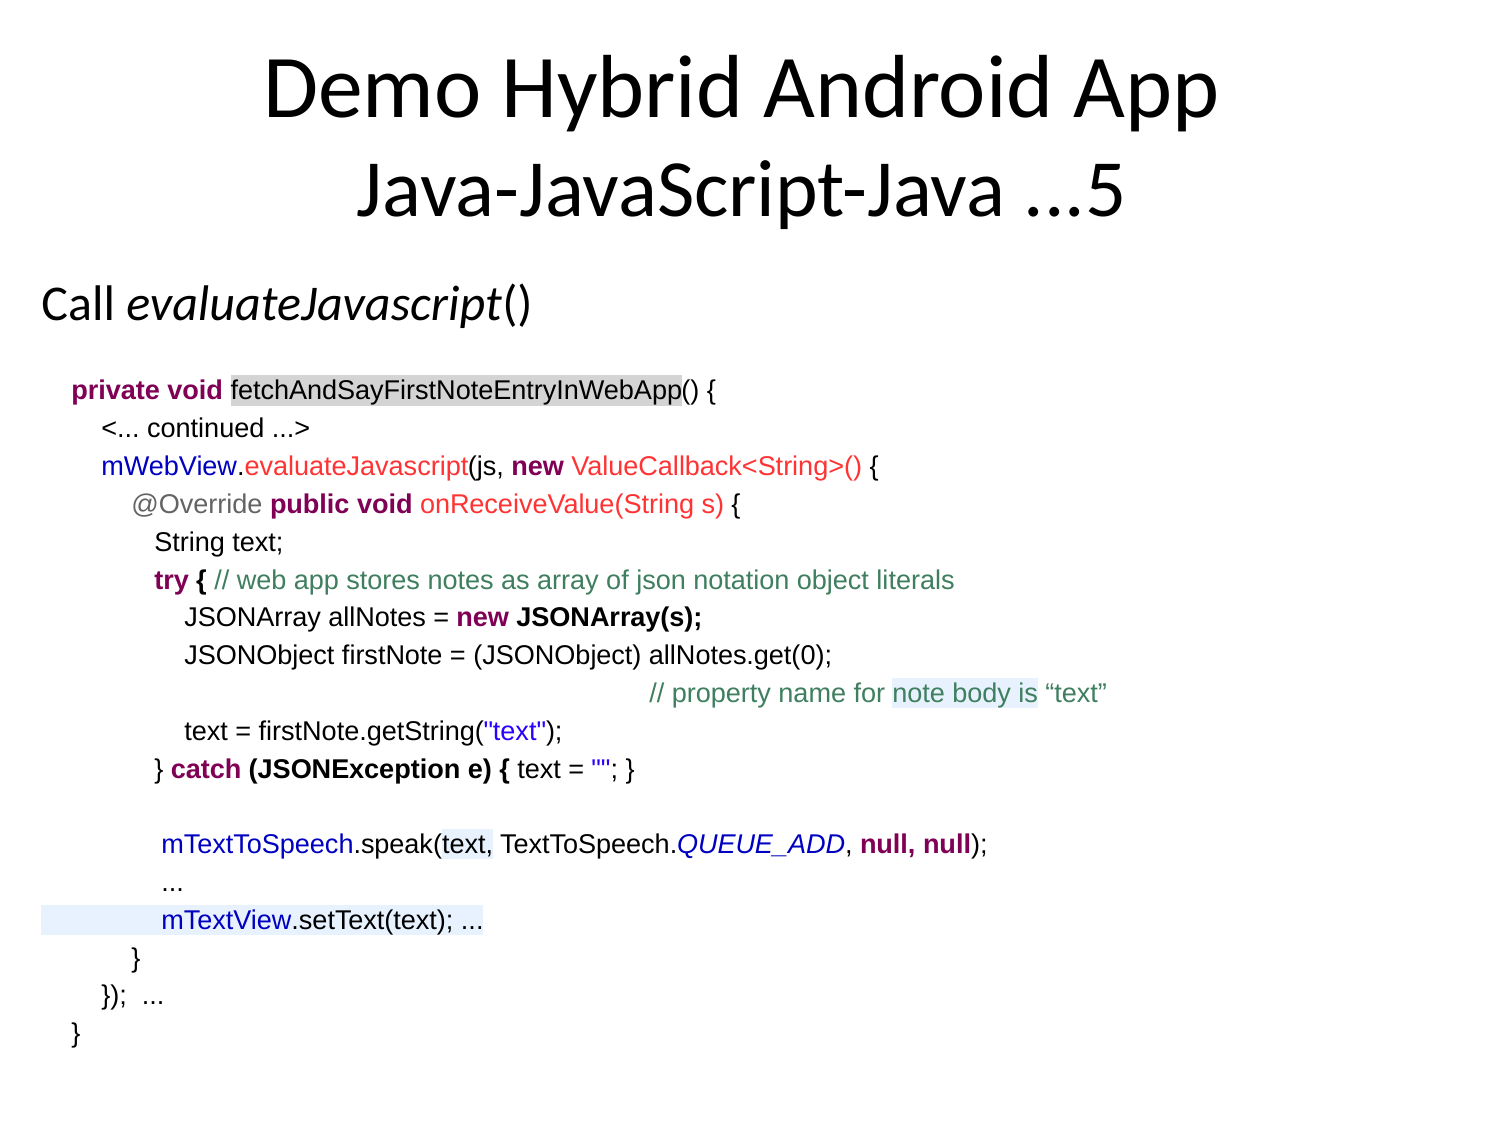

# Demo Hybrid Android App Java-JavaScript-Java ...5
Call evaluateJavascript()

    private void fetchAndSayFirstNoteEntryInWebApp() {
        <... continued ...>
        mWebView.evaluateJavascript(js, new ValueCallback<String>() {
            @Override public void onReceiveValue(String s) {
                String text;
                try { // web app stores notes as array of json notation object literals
                    JSONArray allNotes = new JSONArray(s);
                    JSONObject firstNote = (JSONObject) allNotes.get(0);
				  // property name for note body is “text”
                    text = firstNote.getString("text");
                } catch (JSONException e) { text = ""; }

                mTextToSpeech.speak(text, TextToSpeech.QUEUE_ADD, null, null);
                ...
                mTextView.setText(text); ...
            }
        });  ...
    }